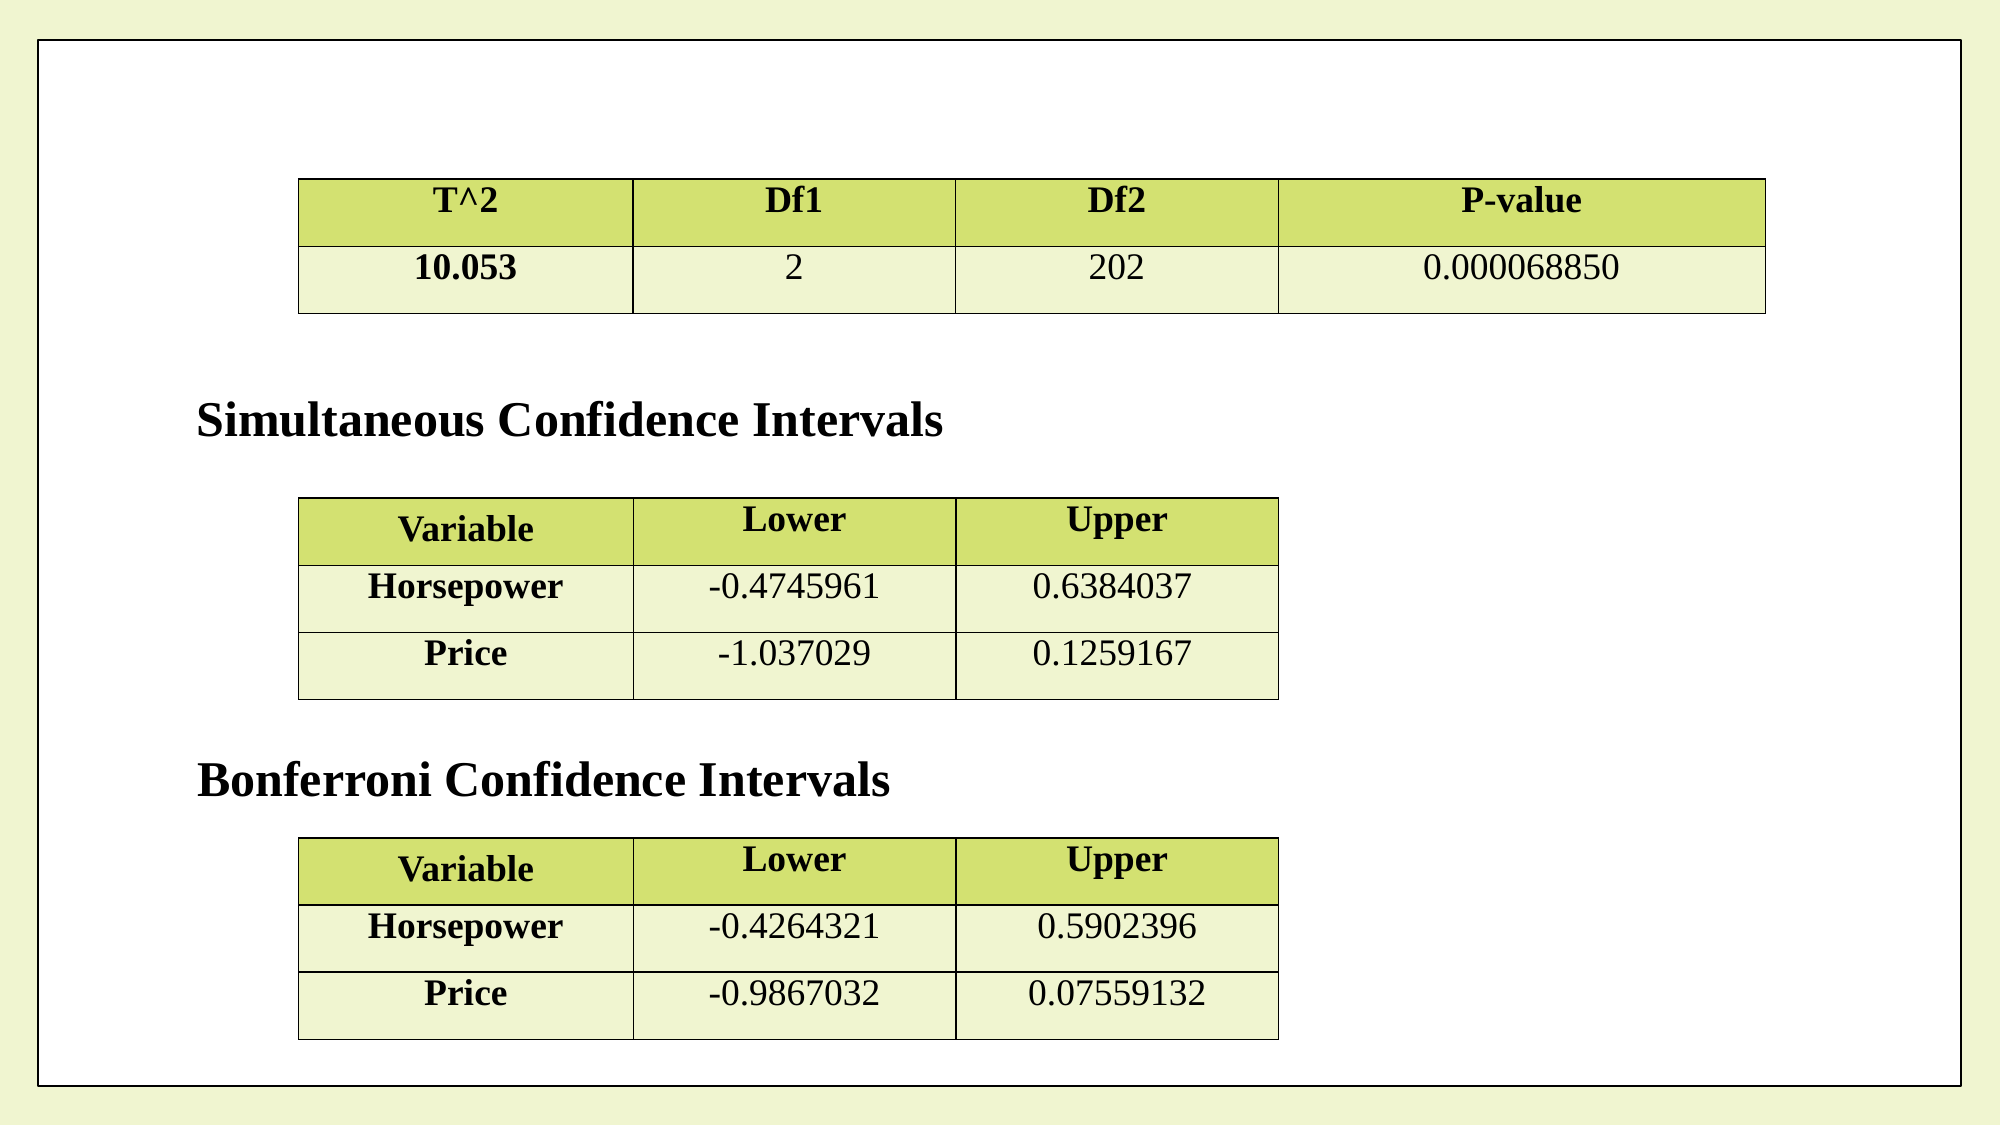

| T^2 | Df1 | Df2 | P-value |
| --- | --- | --- | --- |
| 10.053 | 2 | 202 | 0.000068850 |
Simultaneous Confidence Intervals
| Variable | Lower | Upper |
| --- | --- | --- |
| Horsepower | -0.4745961 | 0.6384037 |
| Price | -1.037029 | 0.1259167 |
Bonferroni Confidence Intervals
| Variable | Lower | Upper |
| --- | --- | --- |
| Horsepower | -0.4264321 | 0.5902396 |
| Price | -0.9867032 | 0.07559132 |